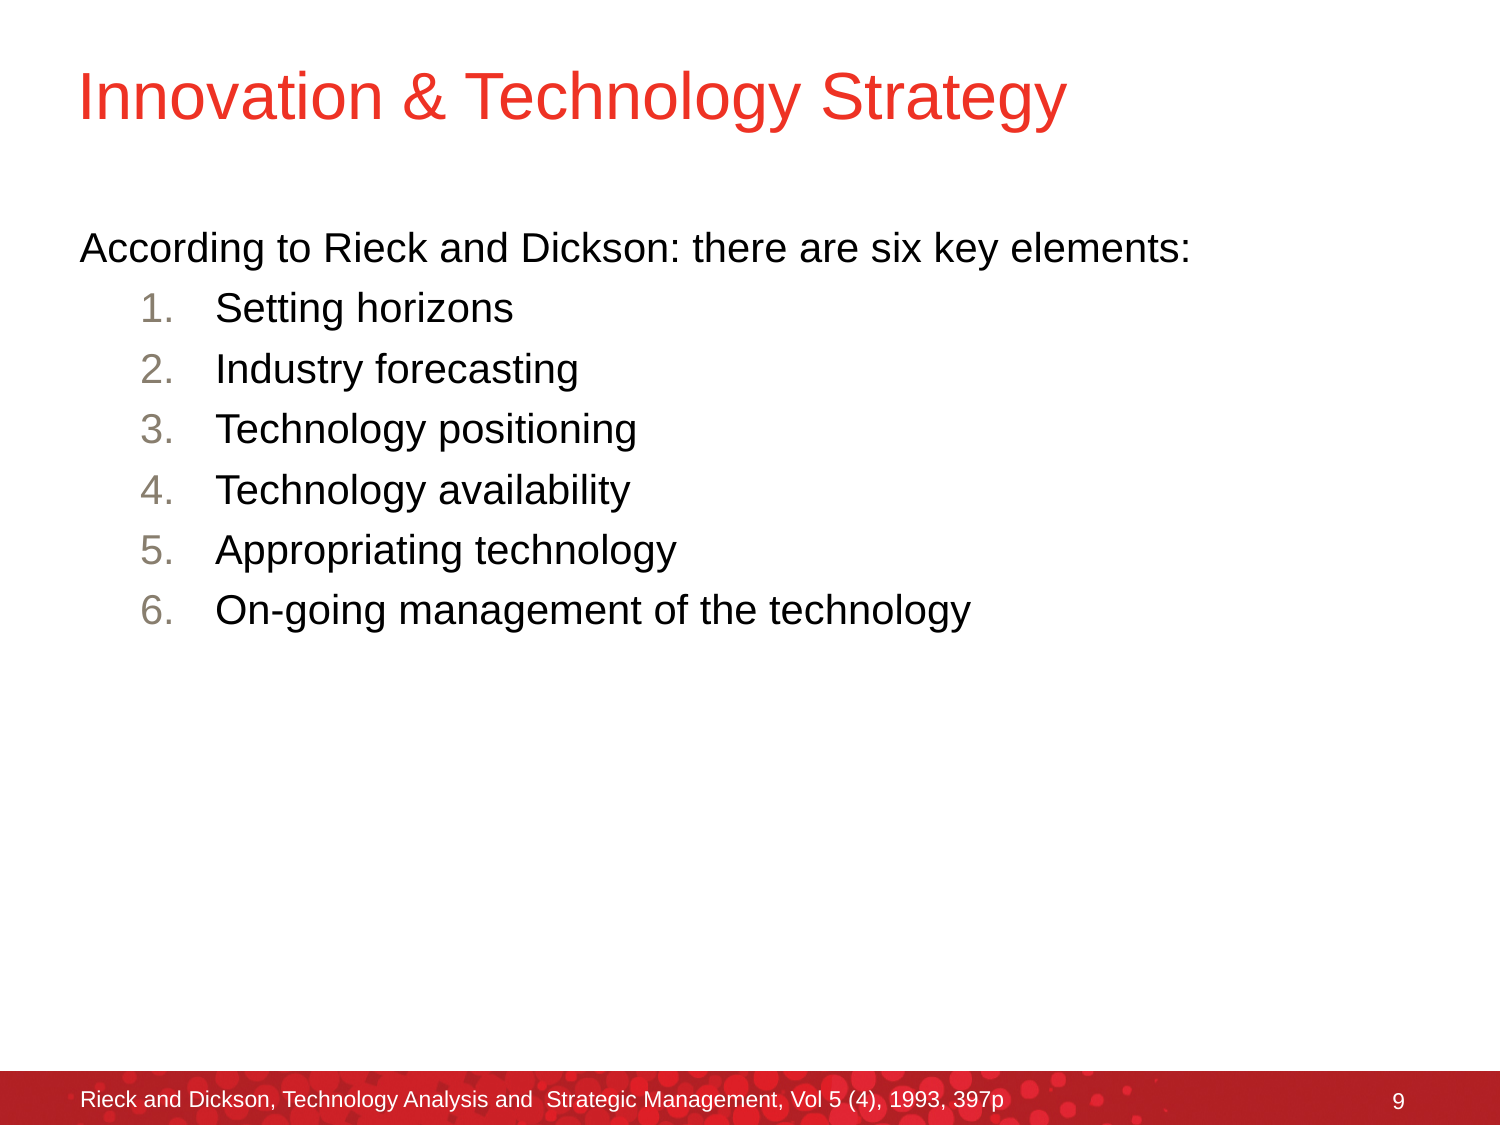

# Innovation & Technology Strategy
According to Rieck and Dickson: there are six key elements:
Setting horizons
Industry forecasting
Technology positioning
Technology availability
Appropriating technology
On-going management of the technology

Rieck and Dickson, Technology Analysis and  Strategic Management, Vol 5 (4), 1993, 397p
9